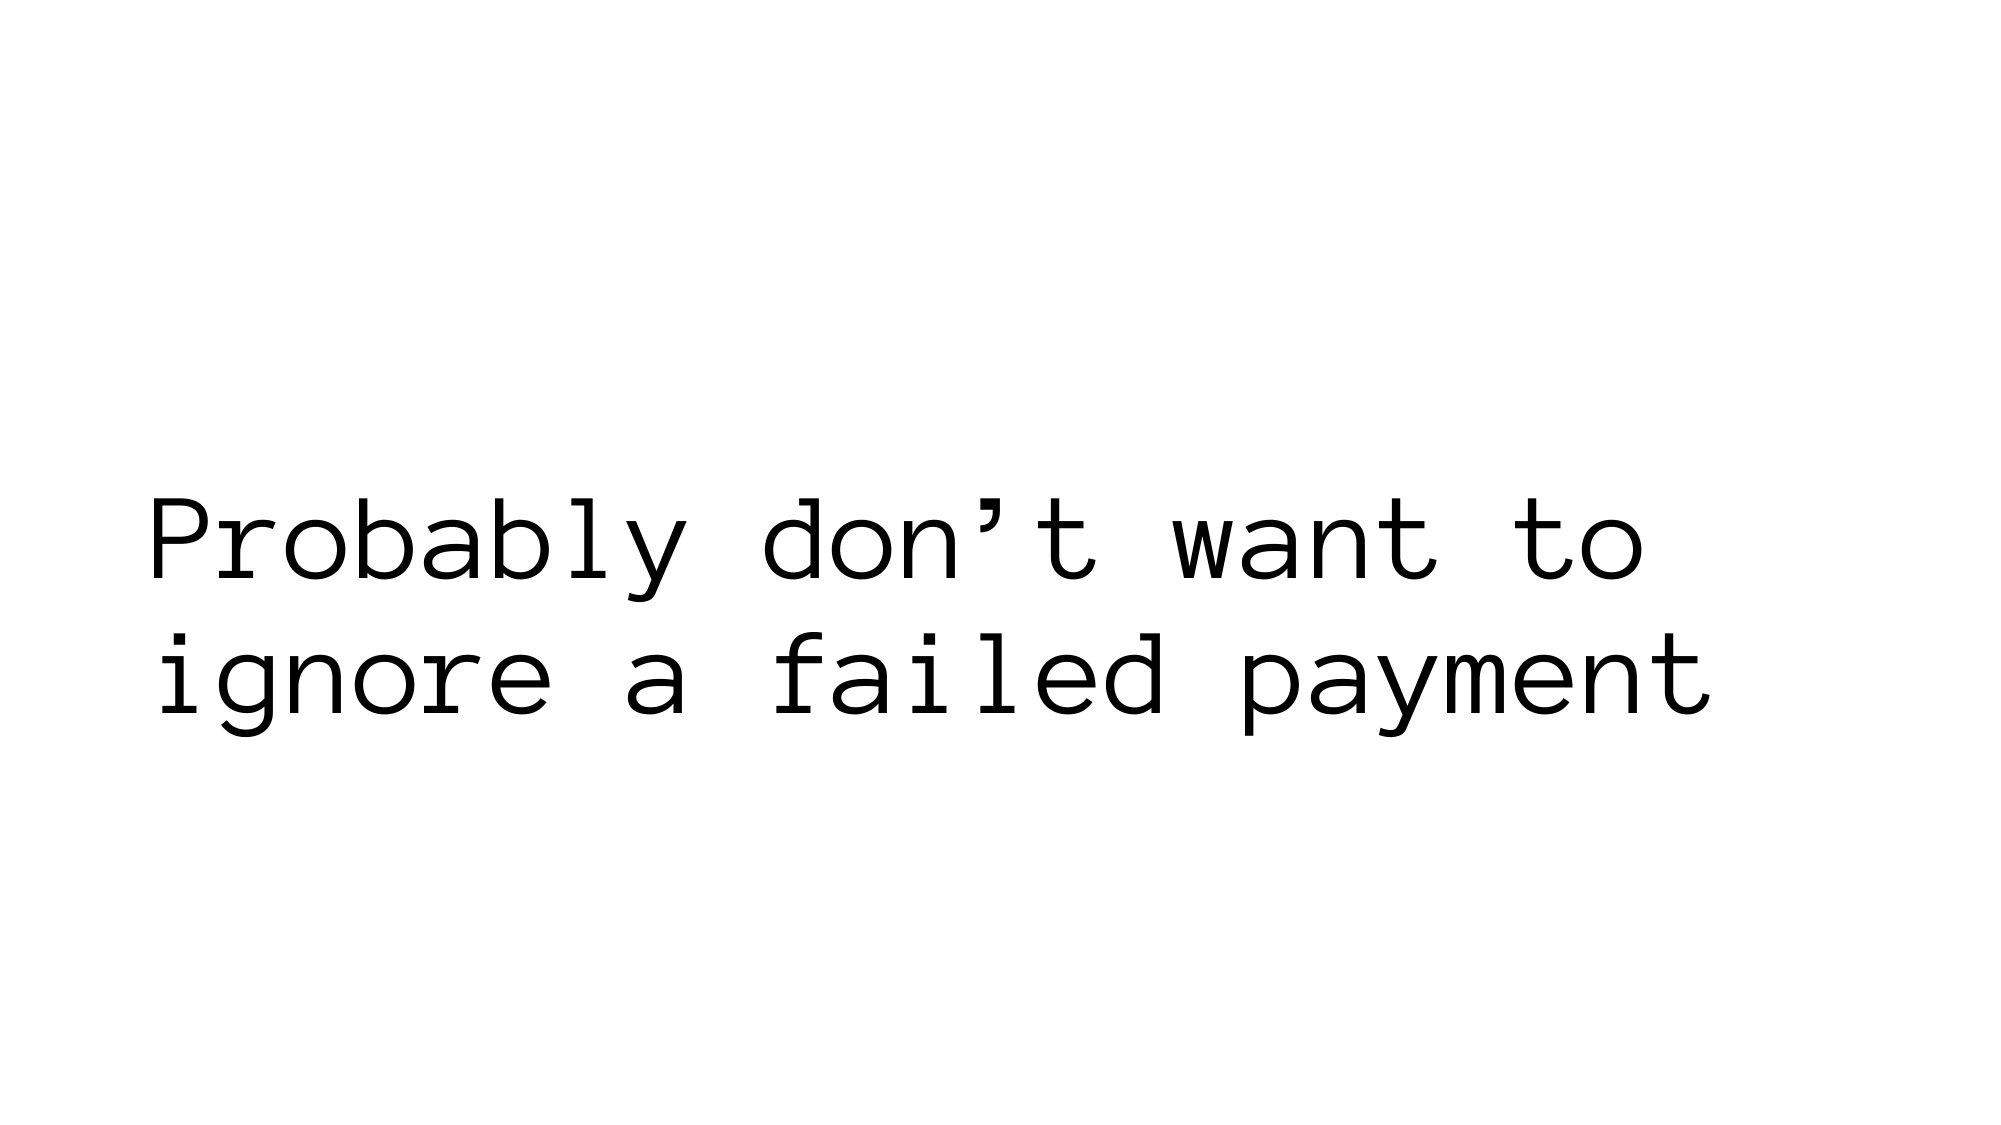

# Probably don’t want to ignore a failed payment